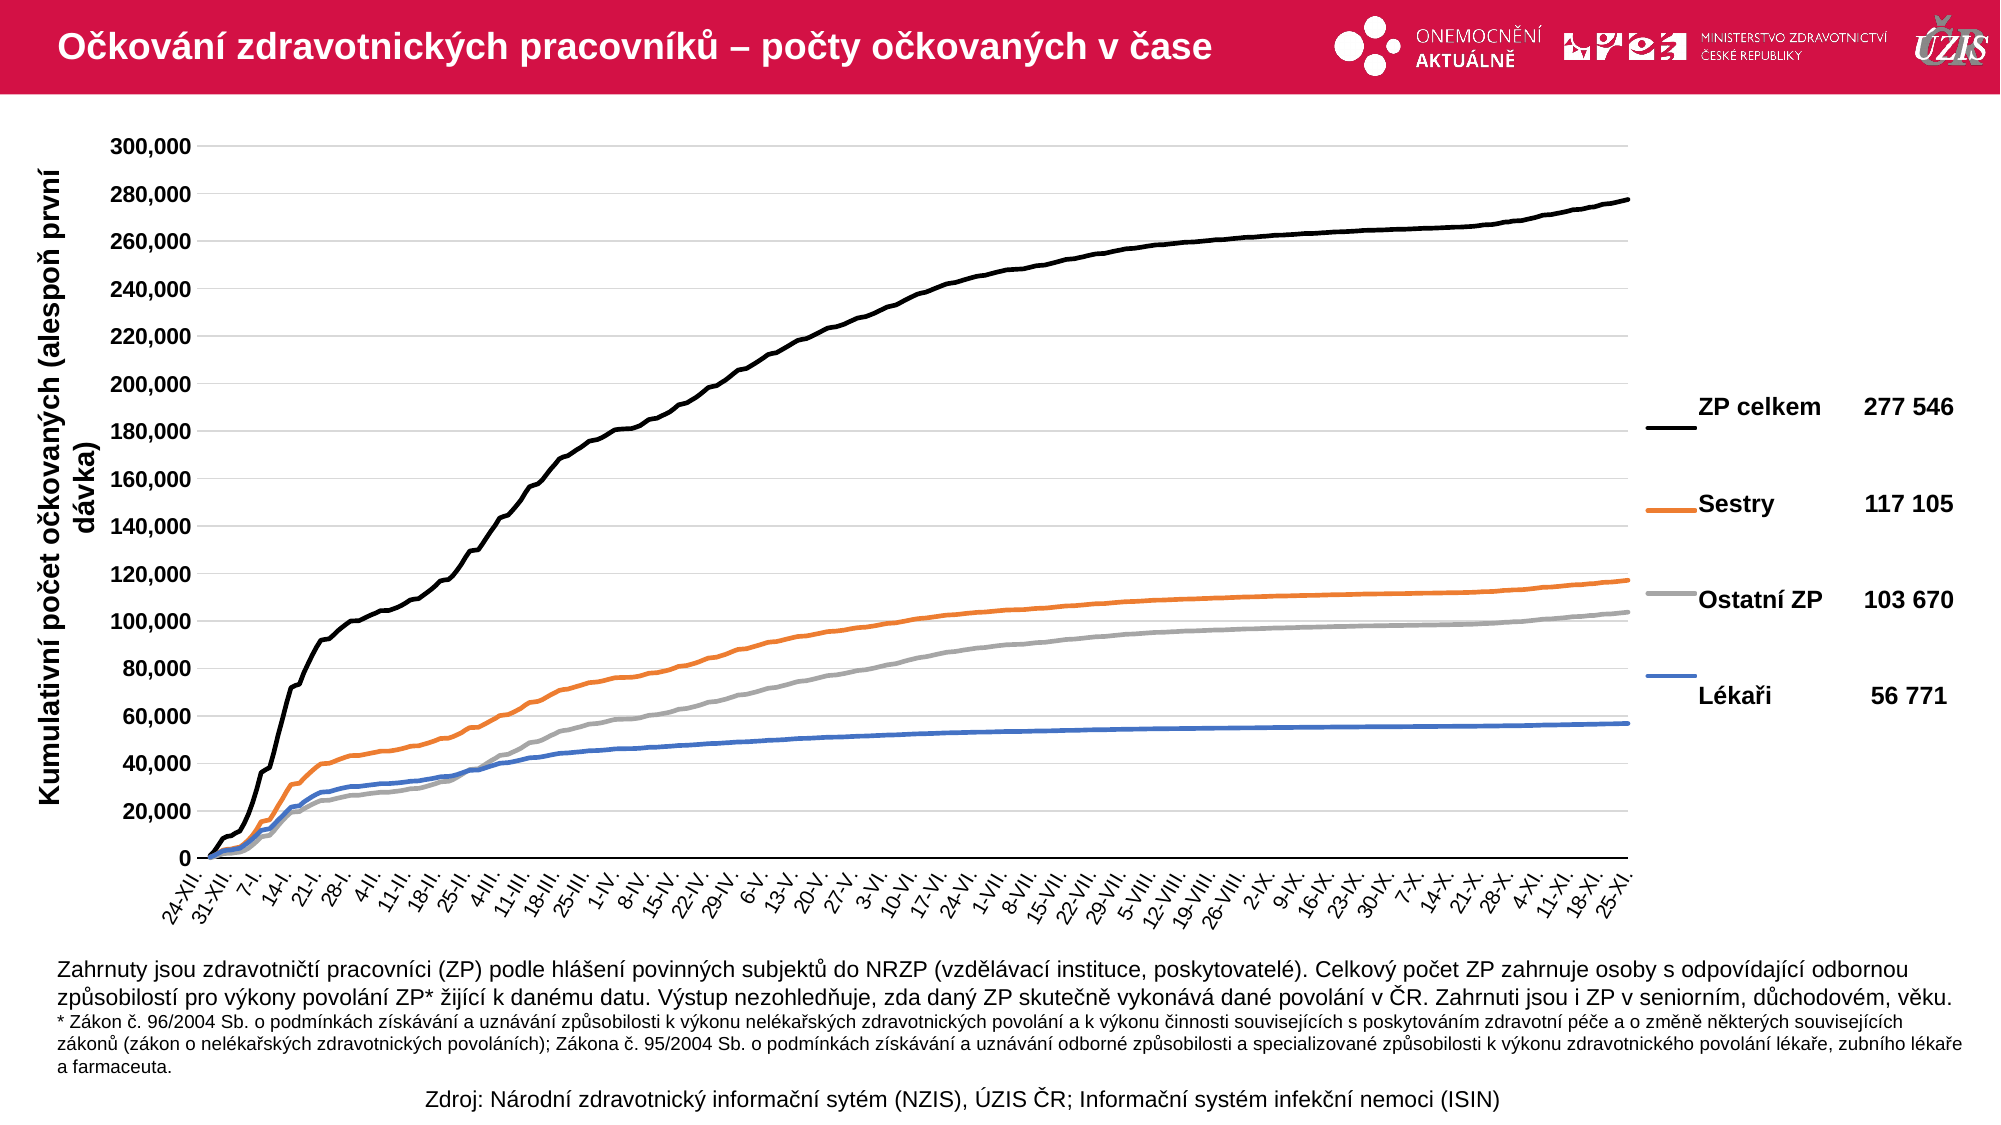

# Očkování zdravotnických pracovníků – počty očkovaných v čase

### Chart

| Category | ZP celkem | Sestry | Ostatní ZP | Lékaři |
|---|---|---|---|---|
| 24-XII. | None | None | None | None |
| 25-XII. | None | None | None | None |
| 26-XII. | None | None | None | None |
| 27-XII. | 1049.0 | 410.0 | 194.0 | 445.0 |
| 28-XII. | 2944.0 | 1124.0 | 643.0 | 1177.0 |
| 29-XII. | 5609.0 | 2235.0 | 1251.0 | 2123.0 |
| 30-XII. | 8311.0 | 3371.0 | 1874.0 | 3066.0 |
| 31-XII. | 9201.0 | 3750.0 | 2047.0 | 3404.0 |
| 1-I. | 9438.0 | 3869.0 | 2076.0 | 3493.0 |
| 2-I. | 10601.0 | 4350.0 | 2364.0 | 3887.0 |
| 3-I. | 11442.0 | 4667.0 | 2575.0 | 4200.0 |
| 4-I. | 14616.0 | 6016.0 | 3201.0 | 5399.0 |
| 5-I. | 18538.0 | 7658.0 | 4164.0 | 6716.0 |
| 6-I. | 23462.0 | 9668.0 | 5582.0 | 8212.0 |
| 7-I. | 29292.0 | 12224.0 | 7179.0 | 9889.0 |
| 8-I. | 36081.0 | 15357.0 | 9023.0 | 11701.0 |
| 9-I. | 37242.0 | 15804.0 | 9330.0 | 12108.0 |
| 10-I. | 38195.0 | 16158.0 | 9637.0 | 12400.0 |
| 11-I. | 44613.0 | 18961.0 | 11505.0 | 14147.0 |
| 12-I. | 52044.0 | 22151.0 | 13793.0 | 16100.0 |
| 13-I. | 58646.0 | 25012.0 | 15830.0 | 17804.0 |
| 14-I. | 65623.0 | 28202.0 | 17712.0 | 19709.0 |
| 15-I. | 71825.0 | 30989.0 | 19322.0 | 21514.0 |
| 16-I. | 72761.0 | 31371.0 | 19541.0 | 21849.0 |
| 17-I. | 73310.0 | 31597.0 | 19638.0 | 22075.0 |
| 18-I. | 78001.0 | 33552.0 | 20812.0 | 23637.0 |
| 19-I. | 81814.0 | 35241.0 | 21751.0 | 24822.0 |
| 20-I. | 85529.0 | 36885.0 | 22694.0 | 25950.0 |
| 21-I. | 88922.0 | 38416.0 | 23554.0 | 26952.0 |
| 22-I. | 91812.0 | 39727.0 | 24303.0 | 27782.0 |
| 23-I. | 92203.0 | 39885.0 | 24366.0 | 27952.0 |
| 24-I. | 92438.0 | 39994.0 | 24410.0 | 28034.0 |
| 25-I. | 94042.0 | 40639.0 | 24860.0 | 28543.0 |
| 26-I. | 95810.0 | 41412.0 | 25314.0 | 29084.0 |
| 27-I. | 97260.0 | 42067.0 | 25710.0 | 29483.0 |
| 28-I. | 98646.0 | 42674.0 | 26111.0 | 29861.0 |
| 29-I. | 99924.0 | 43237.0 | 26496.0 | 30191.0 |
| 30-I. | 99996.0 | 43260.0 | 26520.0 | 30216.0 |
| 31-I. | 100067.0 | 43278.0 | 26552.0 | 30237.0 |
| 1-II. | 100959.0 | 43635.0 | 26843.0 | 30481.0 |
| 2-II. | 101825.0 | 43977.0 | 27132.0 | 30716.0 |
| 3-II. | 102640.0 | 44338.0 | 27365.0 | 30937.0 |
| 4-II. | 103349.0 | 44670.0 | 27547.0 | 31132.0 |
| 5-II. | 104276.0 | 45087.0 | 27782.0 | 31407.0 |
| 6-II. | 104326.0 | 45109.0 | 27791.0 | 31426.0 |
| 7-II. | 104376.0 | 45129.0 | 27809.0 | 31438.0 |
| 8-II. | 105017.0 | 45398.0 | 28045.0 | 31574.0 |
| 9-II. | 105671.0 | 45719.0 | 28240.0 | 31712.0 |
| 10-II. | 106536.0 | 46122.0 | 28507.0 | 31907.0 |
| 11-II. | 107588.0 | 46595.0 | 28855.0 | 32138.0 |
| 12-II. | 108789.0 | 47126.0 | 29246.0 | 32417.0 |
| 13-II. | 109171.0 | 47299.0 | 29356.0 | 32516.0 |
| 14-II. | 109356.0 | 47353.0 | 29422.0 | 32581.0 |
| 15-II. | 110681.0 | 47905.0 | 29837.0 | 32939.0 |
| 16-II. | 111975.0 | 48394.0 | 30344.0 | 33237.0 |
| 17-II. | 113351.0 | 48964.0 | 30889.0 | 33498.0 |
| 18-II. | 114917.0 | 49634.0 | 31446.0 | 33837.0 |
| 19-II. | 116772.0 | 50389.0 | 32099.0 | 34284.0 |
| 20-II. | 117232.0 | 50517.0 | 32325.0 | 34390.0 |
| 21-II. | 117394.0 | 50575.0 | 32382.0 | 34437.0 |
| 22-II. | 118985.0 | 51172.0 | 33066.0 | 34747.0 |
| 23-II. | 121278.0 | 51987.0 | 34063.0 | 35228.0 |
| 24-II. | 123779.0 | 52810.0 | 35141.0 | 35828.0 |
| 25-II. | 126810.0 | 54036.0 | 36291.0 | 36483.0 |
| 26-II. | 129419.0 | 55026.0 | 37367.0 | 37026.0 |
| 27-II. | 129727.0 | 55102.0 | 37525.0 | 37100.0 |
| 28-II. | 129945.0 | 55149.0 | 37653.0 | 37143.0 |
| 1-III. | 132494.0 | 56039.0 | 38765.0 | 37690.0 |
| 2-III. | 135256.0 | 56992.0 | 39978.0 | 38286.0 |
| 3-III. | 137922.0 | 57984.0 | 41091.0 | 38847.0 |
| 4-III. | 140376.0 | 58892.0 | 42093.0 | 39391.0 |
| 5-III. | 143341.0 | 60080.0 | 43276.0 | 39985.0 |
| 6-III. | 144045.0 | 60329.0 | 43564.0 | 40152.0 |
| 7-III. | 144555.0 | 60517.0 | 43778.0 | 40260.0 |
| 8-III. | 146503.0 | 61295.0 | 44622.0 | 40586.0 |
| 9-III. | 148648.0 | 62222.0 | 45443.0 | 40983.0 |
| 10-III. | 150895.0 | 63168.0 | 46339.0 | 41388.0 |
| 11-III. | 153894.0 | 64494.0 | 47535.0 | 41865.0 |
| 12-III. | 156508.0 | 65594.0 | 48643.0 | 42271.0 |
| 13-III. | 157166.0 | 65829.0 | 48928.0 | 42409.0 |
| 14-III. | 157734.0 | 66072.0 | 49168.0 | 42494.0 |
| 15-III. | 159318.0 | 66776.0 | 49795.0 | 42747.0 |
| 16-III. | 161649.0 | 67817.0 | 50723.0 | 43109.0 |
| 17-III. | 163965.0 | 68836.0 | 51662.0 | 43467.0 |
| 18-III. | 165993.0 | 69728.0 | 52441.0 | 43824.0 |
| 19-III. | 168253.0 | 70703.0 | 53398.0 | 44152.0 |
| 20-III. | 169129.0 | 71063.0 | 53798.0 | 44268.0 |
| 21-III. | 169577.0 | 71236.0 | 54004.0 | 44337.0 |
| 22-III. | 170730.0 | 71766.0 | 54453.0 | 44511.0 |
| 23-III. | 171969.0 | 72319.0 | 54946.0 | 44704.0 |
| 24-III. | 173035.0 | 72823.0 | 55362.0 | 44850.0 |
| 25-III. | 174332.0 | 73380.0 | 55910.0 | 45042.0 |
| 26-III. | 175706.0 | 73960.0 | 56486.0 | 45260.0 |
| 27-III. | 176081.0 | 74112.0 | 56646.0 | 45323.0 |
| 28-III. | 176424.0 | 74279.0 | 56780.0 | 45365.0 |
| 29-III. | 177207.0 | 74627.0 | 57090.0 | 45490.0 |
| 30-III. | 178234.0 | 75073.0 | 57511.0 | 45650.0 |
| 31-III. | 179360.0 | 75542.0 | 58008.0 | 45810.0 |
| 1-IV. | 180463.0 | 75995.0 | 58439.0 | 46029.0 |
| 2-IV. | 180732.0 | 76100.0 | 58527.0 | 46105.0 |
| 3-IV. | 180852.0 | 76142.0 | 58585.0 | 46125.0 |
| 4-IV. | 180968.0 | 76191.0 | 58623.0 | 46154.0 |
| 5-IV. | 181040.0 | 76227.0 | 58652.0 | 46161.0 |
| 6-IV. | 181606.0 | 76473.0 | 58882.0 | 46251.0 |
| 7-IV. | 182279.0 | 76790.0 | 59144.0 | 46345.0 |
| 8-IV. | 183523.0 | 77329.0 | 59680.0 | 46514.0 |
| 9-IV. | 184795.0 | 77902.0 | 60178.0 | 46715.0 |
| 10-IV. | 185172.0 | 78060.0 | 60351.0 | 46761.0 |
| 11-IV. | 185420.0 | 78160.0 | 60466.0 | 46794.0 |
| 12-IV. | 186356.0 | 78586.0 | 60839.0 | 46931.0 |
| 13-IV. | 187167.0 | 78964.0 | 61152.0 | 47051.0 |
| 14-IV. | 188110.0 | 79417.0 | 61537.0 | 47156.0 |
| 15-IV. | 189476.0 | 80073.0 | 62091.0 | 47312.0 |
| 16-IV. | 191022.0 | 80799.0 | 62737.0 | 47486.0 |
| 17-IV. | 191443.0 | 81002.0 | 62914.0 | 47527.0 |
| 18-IV. | 191883.0 | 81193.0 | 63108.0 | 47582.0 |
| 19-IV. | 192983.0 | 81711.0 | 63563.0 | 47709.0 |
| 20-IV. | 194031.0 | 82215.0 | 63988.0 | 47828.0 |
| 21-IV. | 195321.0 | 82874.0 | 64485.0 | 47962.0 |
| 22-IV. | 196790.0 | 83598.0 | 65084.0 | 48108.0 |
| 23-IV. | 198307.0 | 84311.0 | 65732.0 | 48264.0 |
| 24-IV. | 198743.0 | 84511.0 | 65912.0 | 48320.0 |
| 25-IV. | 199118.0 | 84699.0 | 66062.0 | 48357.0 |
| 26-IV. | 200322.0 | 85306.0 | 66545.0 | 48471.0 |
| 27-IV. | 201416.0 | 85855.0 | 66970.0 | 48591.0 |
| 28-IV. | 202805.0 | 86558.0 | 67536.0 | 48711.0 |
| 29-IV. | 204277.0 | 87316.0 | 68120.0 | 48841.0 |
| 30-IV. | 205678.0 | 87963.0 | 68736.0 | 48979.0 |
| 1-V. | 206015.0 | 88117.0 | 68890.0 | 49008.0 |
| 2-V. | 206354.0 | 88270.0 | 69046.0 | 49038.0 |
| 3-V. | 207435.0 | 88777.0 | 69499.0 | 49159.0 |
| 4-V. | 208537.0 | 89298.0 | 69954.0 | 49285.0 |
| 5-V. | 209682.0 | 89823.0 | 70478.0 | 49381.0 |
| 6-V. | 210877.0 | 90371.0 | 71008.0 | 49498.0 |
| 7-V. | 212181.0 | 90940.0 | 71572.0 | 49669.0 |
| 8-V. | 212683.0 | 91157.0 | 71795.0 | 49731.0 |
| 9-V. | 212993.0 | 91264.0 | 71966.0 | 49763.0 |
| 10-V. | 213967.0 | 91661.0 | 72444.0 | 49862.0 |
| 11-V. | 214992.0 | 92140.0 | 72875.0 | 49977.0 |
| 12-V. | 216033.0 | 92573.0 | 73351.0 | 50109.0 |
| 13-V. | 217172.0 | 93009.0 | 73897.0 | 50266.0 |
| 14-V. | 218174.0 | 93374.0 | 74406.0 | 50394.0 |
| 15-V. | 218615.0 | 93533.0 | 74617.0 | 50465.0 |
| 16-V. | 218900.0 | 93637.0 | 74767.0 | 50496.0 |
| 17-V. | 219687.0 | 93954.0 | 75154.0 | 50579.0 |
| 18-V. | 220566.0 | 94327.0 | 75567.0 | 50672.0 |
| 19-V. | 221469.0 | 94686.0 | 76026.0 | 50757.0 |
| 20-V. | 222401.0 | 95077.0 | 76467.0 | 50857.0 |
| 21-V. | 223323.0 | 95440.0 | 76919.0 | 50964.0 |
| 22-V. | 223675.0 | 95585.0 | 77095.0 | 50995.0 |
| 23-V. | 223903.0 | 95683.0 | 77210.0 | 51010.0 |
| 24-V. | 224457.0 | 95896.0 | 77501.0 | 51060.0 |
| 25-V. | 225087.0 | 96135.0 | 77829.0 | 51123.0 |
| 26-V. | 225944.0 | 96487.0 | 78242.0 | 51215.0 |
| 27-V. | 226730.0 | 96817.0 | 78617.0 | 51296.0 |
| 28-V. | 227555.0 | 97101.0 | 79054.0 | 51400.0 |
| 29-V. | 227918.0 | 97243.0 | 79238.0 | 51437.0 |
| 30-V. | 228206.0 | 97333.0 | 79403.0 | 51470.0 |
| 31-V. | 228898.0 | 97610.0 | 79743.0 | 51545.0 |
| 1-VI. | 229624.0 | 97881.0 | 80116.0 | 51627.0 |
| 2-VI. | 230516.0 | 98224.0 | 80569.0 | 51723.0 |
| 3-VI. | 231354.0 | 98576.0 | 80985.0 | 51793.0 |
| 4-VI. | 232235.0 | 98901.0 | 81444.0 | 51890.0 |
| 5-VI. | 232656.0 | 99037.0 | 81702.0 | 51917.0 |
| 6-VI. | 233059.0 | 99167.0 | 81942.0 | 51950.0 |
| 7-VI. | 233951.0 | 99502.0 | 82418.0 | 52031.0 |
| 8-VI. | 234933.0 | 99842.0 | 82963.0 | 52128.0 |
| 9-VI. | 235848.0 | 100190.0 | 83444.0 | 52214.0 |
| 10-VI. | 236722.0 | 100544.0 | 83877.0 | 52301.0 |
| 11-VI. | 237577.0 | 100845.0 | 84336.0 | 52396.0 |
| 12-VI. | 238100.0 | 101052.0 | 84623.0 | 52425.0 |
| 13-VI. | 238471.0 | 101168.0 | 84848.0 | 52455.0 |
| 14-VI. | 239142.0 | 101411.0 | 85205.0 | 52526.0 |
| 15-VI. | 239896.0 | 101682.0 | 85633.0 | 52581.0 |
| 16-VI. | 240602.0 | 101924.0 | 86022.0 | 52656.0 |
| 17-VI. | 241311.0 | 102192.0 | 86387.0 | 52732.0 |
| 18-VI. | 241983.0 | 102409.0 | 86764.0 | 52810.0 |
| 19-VI. | 242316.0 | 102527.0 | 86951.0 | 52838.0 |
| 20-VI. | 242575.0 | 102620.0 | 87092.0 | 52863.0 |
| 21-VI. | 243084.0 | 102798.0 | 87384.0 | 52902.0 |
| 22-VI. | 243671.0 | 103016.0 | 87703.0 | 52952.0 |
| 23-VI. | 244168.0 | 103205.0 | 87958.0 | 53005.0 |
| 24-VI. | 244668.0 | 103364.0 | 88248.0 | 53056.0 |
| 25-VI. | 245165.0 | 103551.0 | 88502.0 | 53112.0 |
| 26-VI. | 245421.0 | 103642.0 | 88653.0 | 53126.0 |
| 27-VI. | 245609.0 | 103708.0 | 88763.0 | 53138.0 |
| 28-VI. | 246104.0 | 103889.0 | 89033.0 | 53182.0 |
| 29-VI. | 246565.0 | 104057.0 | 89280.0 | 53228.0 |
| 30-VI. | 247044.0 | 104236.0 | 89522.0 | 53286.0 |
| 1-VII. | 247406.0 | 104377.0 | 89699.0 | 53330.0 |
| 2-VII. | 247887.0 | 104570.0 | 89932.0 | 53385.0 |
| 3-VII. | 247985.0 | 104603.0 | 89985.0 | 53397.0 |
| 4-VII. | 248101.0 | 104648.0 | 90044.0 | 53409.0 |
| 5-VII. | 248212.0 | 104696.0 | 90101.0 | 53415.0 |
| 6-VII. | 248310.0 | 104728.0 | 90158.0 | 53424.0 |
| 7-VII. | 248723.0 | 104892.0 | 90367.0 | 53464.0 |
| 8-VII. | 249170.0 | 105070.0 | 90581.0 | 53519.0 |
| 9-VII. | 249613.0 | 105239.0 | 90807.0 | 53567.0 |
| 10-VII. | 249780.0 | 105298.0 | 90900.0 | 53582.0 |
| 11-VII. | 249901.0 | 105347.0 | 90958.0 | 53596.0 |
| 12-VII. | 250347.0 | 105509.0 | 91194.0 | 53644.0 |
| 13-VII. | 250793.0 | 105693.0 | 91413.0 | 53687.0 |
| 14-VII. | 251278.0 | 105897.0 | 91648.0 | 53733.0 |
| 15-VII. | 251772.0 | 106086.0 | 91895.0 | 53791.0 |
| 16-VII. | 252259.0 | 106269.0 | 92144.0 | 53846.0 |
| 17-VII. | 252440.0 | 106319.0 | 92253.0 | 53868.0 |
| 18-VII. | 252586.0 | 106377.0 | 92322.0 | 53887.0 |
| 19-VII. | 253007.0 | 106548.0 | 92523.0 | 53936.0 |
| 20-VII. | 253361.0 | 106697.0 | 92683.0 | 53981.0 |
| 21-VII. | 253829.0 | 106877.0 | 92903.0 | 54049.0 |
| 22-VII. | 254225.0 | 107054.0 | 93084.0 | 54087.0 |
| 23-VII. | 254617.0 | 107201.0 | 93296.0 | 54120.0 |
| 24-VII. | 254729.0 | 107245.0 | 93358.0 | 54126.0 |
| 25-VII. | 254818.0 | 107271.0 | 93412.0 | 54135.0 |
| 26-VII. | 255206.0 | 107439.0 | 93592.0 | 54175.0 |
| 27-VII. | 255630.0 | 107609.0 | 93792.0 | 54229.0 |
| 28-VII. | 255991.0 | 107760.0 | 93967.0 | 54264.0 |
| 29-VII. | 256327.0 | 107909.0 | 94126.0 | 54292.0 |
| 30-VII. | 256745.0 | 108074.0 | 94334.0 | 54337.0 |
| 31-VII. | 256867.0 | 108113.0 | 94400.0 | 54354.0 |
| 1-VIII. | 256969.0 | 108153.0 | 94449.0 | 54367.0 |
| 2-VIII. | 257251.0 | 108252.0 | 94595.0 | 54404.0 |
| 3-VIII. | 257519.0 | 108364.0 | 94725.0 | 54430.0 |
| 4-VIII. | 257832.0 | 108492.0 | 94870.0 | 54470.0 |
| 5-VIII. | 258098.0 | 108601.0 | 94996.0 | 54501.0 |
| 6-VIII. | 258379.0 | 108721.0 | 95124.0 | 54534.0 |
| 7-VIII. | 258452.0 | 108743.0 | 95162.0 | 54547.0 |
| 8-VIII. | 258516.0 | 108768.0 | 95196.0 | 54552.0 |
| 9-VIII. | 258726.0 | 108853.0 | 95299.0 | 54574.0 |
| 10-VIII. | 258935.0 | 108932.0 | 95414.0 | 54589.0 |
| 11-VIII. | 259098.0 | 109002.0 | 95487.0 | 54609.0 |
| 12-VIII. | 259330.0 | 109108.0 | 95590.0 | 54632.0 |
| 13-VIII. | 259522.0 | 109171.0 | 95694.0 | 54657.0 |
| 14-VIII. | 259579.0 | 109192.0 | 95720.0 | 54667.0 |
| 15-VIII. | 259625.0 | 109214.0 | 95739.0 | 54672.0 |
| 16-VIII. | 259809.0 | 109300.0 | 95820.0 | 54689.0 |
| 17-VIII. | 259990.0 | 109379.0 | 95898.0 | 54713.0 |
| 18-VIII. | 260153.0 | 109442.0 | 95976.0 | 54735.0 |
| 19-VIII. | 260316.0 | 109512.0 | 96047.0 | 54757.0 |
| 20-VIII. | 260561.0 | 109627.0 | 96144.0 | 54790.0 |
| 21-VIII. | 260603.0 | 109641.0 | 96162.0 | 54800.0 |
| 22-VIII. | 260636.0 | 109652.0 | 96181.0 | 54803.0 |
| 23-VIII. | 260836.0 | 109748.0 | 96274.0 | 54814.0 |
| 24-VIII. | 261028.0 | 109835.0 | 96350.0 | 54843.0 |
| 25-VIII. | 261194.0 | 109902.0 | 96425.0 | 54867.0 |
| 26-VIII. | 261356.0 | 109974.0 | 96488.0 | 54894.0 |
| 27-VIII. | 261573.0 | 110062.0 | 96589.0 | 54922.0 |
| 28-VIII. | 261617.0 | 110078.0 | 96615.0 | 54924.0 |
| 29-VIII. | 261650.0 | 110094.0 | 96625.0 | 54931.0 |
| 30-VIII. | 261820.0 | 110166.0 | 96702.0 | 54952.0 |
| 31-VIII. | 261984.0 | 110227.0 | 96780.0 | 54977.0 |
| 1-IX. | 262106.0 | 110283.0 | 96826.0 | 54997.0 |
| 2-IX. | 262281.0 | 110357.0 | 96899.0 | 55025.0 |
| 3-IX. | 262477.0 | 110433.0 | 96993.0 | 55051.0 |
| 4-IX. | 262512.0 | 110445.0 | 97008.0 | 55059.0 |
| 5-IX. | 262545.0 | 110455.0 | 97026.0 | 55064.0 |
| 6-IX. | 262681.0 | 110514.0 | 97090.0 | 55077.0 |
| 7-IX. | 262771.0 | 110556.0 | 97125.0 | 55090.0 |
| 8-IX. | 262894.0 | 110607.0 | 97178.0 | 55109.0 |
| 9-IX. | 263036.0 | 110662.0 | 97237.0 | 55137.0 |
| 10-IX. | 263181.0 | 110713.0 | 97306.0 | 55162.0 |
| 11-IX. | 263215.0 | 110730.0 | 97321.0 | 55164.0 |
| 12-IX. | 263238.0 | 110737.0 | 97334.0 | 55167.0 |
| 13-IX. | 263349.0 | 110781.0 | 97382.0 | 55186.0 |
| 14-IX. | 263481.0 | 110844.0 | 97433.0 | 55204.0 |
| 15-IX. | 263588.0 | 110892.0 | 97477.0 | 55219.0 |
| 16-IX. | 263709.0 | 110949.0 | 97523.0 | 55237.0 |
| 17-IX. | 263874.0 | 111017.0 | 97595.0 | 55262.0 |
| 18-IX. | 263915.0 | 111034.0 | 97614.0 | 55267.0 |
| 19-IX. | 263927.0 | 111040.0 | 97620.0 | 55267.0 |
| 20-IX. | 264029.0 | 111078.0 | 97664.0 | 55287.0 |
| 21-IX. | 264133.0 | 111127.0 | 97711.0 | 55295.0 |
| 22-IX. | 264228.0 | 111170.0 | 97753.0 | 55305.0 |
| 23-IX. | 264361.0 | 111223.0 | 97809.0 | 55329.0 |
| 24-IX. | 264528.0 | 111295.0 | 97878.0 | 55355.0 |
| 25-IX. | 264560.0 | 111305.0 | 97894.0 | 55361.0 |
| 26-IX. | 264570.0 | 111309.0 | 97900.0 | 55361.0 |
| 27-IX. | 264668.0 | 111353.0 | 97942.0 | 55373.0 |
| 28-IX. | 264676.0 | 111355.0 | 97948.0 | 55373.0 |
| 29-IX. | 264761.0 | 111396.0 | 97975.0 | 55390.0 |
| 30-IX. | 264861.0 | 111435.0 | 98021.0 | 55405.0 |
| 1-X. | 264953.0 | 111469.0 | 98059.0 | 55425.0 |
| 2-X. | 264974.0 | 111476.0 | 98067.0 | 55431.0 |
| 3-X. | 264988.0 | 111483.0 | 98074.0 | 55431.0 |
| 4-X. | 265056.0 | 111511.0 | 98104.0 | 55441.0 |
| 5-X. | 265137.0 | 111557.0 | 98132.0 | 55448.0 |
| 6-X. | 265234.0 | 111606.0 | 98168.0 | 55460.0 |
| 7-X. | 265304.0 | 111634.0 | 98192.0 | 55478.0 |
| 8-X. | 265416.0 | 111685.0 | 98239.0 | 55492.0 |
| 9-X. | 265441.0 | 111695.0 | 98248.0 | 55498.0 |
| 10-X. | 265453.0 | 111700.0 | 98255.0 | 55498.0 |
| 11-X. | 265529.0 | 111730.0 | 98282.0 | 55517.0 |
| 12-X. | 265613.0 | 111751.0 | 98328.0 | 55534.0 |
| 13-X. | 265692.0 | 111788.0 | 98363.0 | 55541.0 |
| 14-X. | 265759.0 | 111817.0 | 98391.0 | 55551.0 |
| 15-X. | 265876.0 | 111860.0 | 98448.0 | 55568.0 |
| 16-X. | 265906.0 | 111871.0 | 98465.0 | 55570.0 |
| 17-X. | 265936.0 | 111888.0 | 98476.0 | 55572.0 |
| 18-X. | 266066.0 | 111940.0 | 98533.0 | 55593.0 |
| 19-X. | 266159.0 | 111995.0 | 98565.0 | 55599.0 |
| 20-X. | 266291.0 | 112054.0 | 98624.0 | 55613.0 |
| 21-X. | 266528.0 | 112167.0 | 98723.0 | 55638.0 |
| 22-X. | 266832.0 | 112289.0 | 98866.0 | 55677.0 |
| 23-X. | 266915.0 | 112315.0 | 98916.0 | 55684.0 |
| 24-X. | 266980.0 | 112340.0 | 98950.0 | 55690.0 |
| 25-X. | 267242.0 | 112464.0 | 99067.0 | 55711.0 |
| 26-X. | 267597.0 | 112631.0 | 99220.0 | 55746.0 |
| 27-X. | 268011.0 | 112832.0 | 99388.0 | 55791.0 |
| 28-X. | 268093.0 | 112869.0 | 99426.0 | 55798.0 |
| 29-X. | 268468.0 | 113031.0 | 99604.0 | 55833.0 |
| 30-X. | 268576.0 | 113077.0 | 99654.0 | 55845.0 |
| 31-X. | 268644.0 | 113109.0 | 99687.0 | 55848.0 |
| 1-XI. | 269055.0 | 113276.0 | 99889.0 | 55890.0 |
| 2-XI. | 269459.0 | 113471.0 | 100060.0 | 55928.0 |
| 3-XI. | 269869.0 | 113660.0 | 100246.0 | 55963.0 |
| 4-XI. | 270364.0 | 113889.0 | 100454.0 | 56021.0 |
| 5-XI. | 270923.0 | 114136.0 | 100704.0 | 56083.0 |
| 6-XI. | 271075.0 | 114192.0 | 100776.0 | 56107.0 |
| 7-XI. | 271171.0 | 114230.0 | 100819.0 | 56122.0 |
| 8-XI. | 271564.0 | 114415.0 | 100998.0 | 56151.0 |
| 9-XI. | 271898.0 | 114566.0 | 101145.0 | 56187.0 |
| 10-XI. | 272283.0 | 114753.0 | 101310.0 | 56220.0 |
| 11-XI. | 272676.0 | 114931.0 | 101492.0 | 56253.0 |
| 12-XI. | 273203.0 | 115135.0 | 101753.0 | 56315.0 |
| 13-XI. | 273326.0 | 115194.0 | 101806.0 | 56326.0 |
| 14-XI. | 273411.0 | 115231.0 | 101845.0 | 56335.0 |
| 15-XI. | 273826.0 | 115424.0 | 102024.0 | 56378.0 |
| 16-XI. | 274294.0 | 115629.0 | 102232.0 | 56433.0 |
| 17-XI. | 274397.0 | 115680.0 | 102270.0 | 56447.0 |
| 18-XI. | 274903.0 | 115902.0 | 102510.0 | 56491.0 |
| 19-XI. | 275509.0 | 116172.0 | 102780.0 | 56557.0 |
| 20-XI. | 275703.0 | 116264.0 | 102856.0 | 56583.0 |
| 21-XI. | 275845.0 | 116331.0 | 102920.0 | 56594.0 |
| 22-XI. | 276252.0 | 116511.0 | 103099.0 | 56642.0 |
| 23-XI. | 276664.0 | 116687.0 | 103284.0 | 56693.0 |
| 24-XI. | 277109.0 | 116909.0 | 103472.0 | 56728.0 |
| 25-XI. | 277546.0 | 117105.0 | 103670.0 | 56771.0 |
| ZP celkem | 277 546 |
| --- | --- |
| Sestry | 117 105 |
| Ostatní ZP | 103 670 |
| Lékaři | 56 771 |
Kumulativní počet očkovaných (alespoň první dávka)
Zahrnuty jsou zdravotničtí pracovníci (ZP) podle hlášení povinných subjektů do NRZP (vzdělávací instituce, poskytovatelé). Celkový počet ZP zahrnuje osoby s odpovídající odbornou způsobilostí pro výkony povolání ZP* žijící k danému datu. Výstup nezohledňuje, zda daný ZP skutečně vykonává dané povolání v ČR. Zahrnuti jsou i ZP v seniorním, důchodovém, věku.
* Zákon č. 96/2004 Sb. o podmínkách získávání a uznávání způsobilosti k výkonu nelékařských zdravotnických povolání a k výkonu činnosti souvisejících s poskytováním zdravotní péče a o změně některých souvisejících zákonů (zákon o nelékařských zdravotnických povoláních); Zákona č. 95/2004 Sb. o podmínkách získávání a uznávání odborné způsobilosti a specializované způsobilosti k výkonu zdravotnického povolání lékaře, zubního lékaře a farmaceuta.
Zdroj: Národní zdravotnický informační sytém (NZIS), ÚZIS ČR; Informační systém infekční nemoci (ISIN)